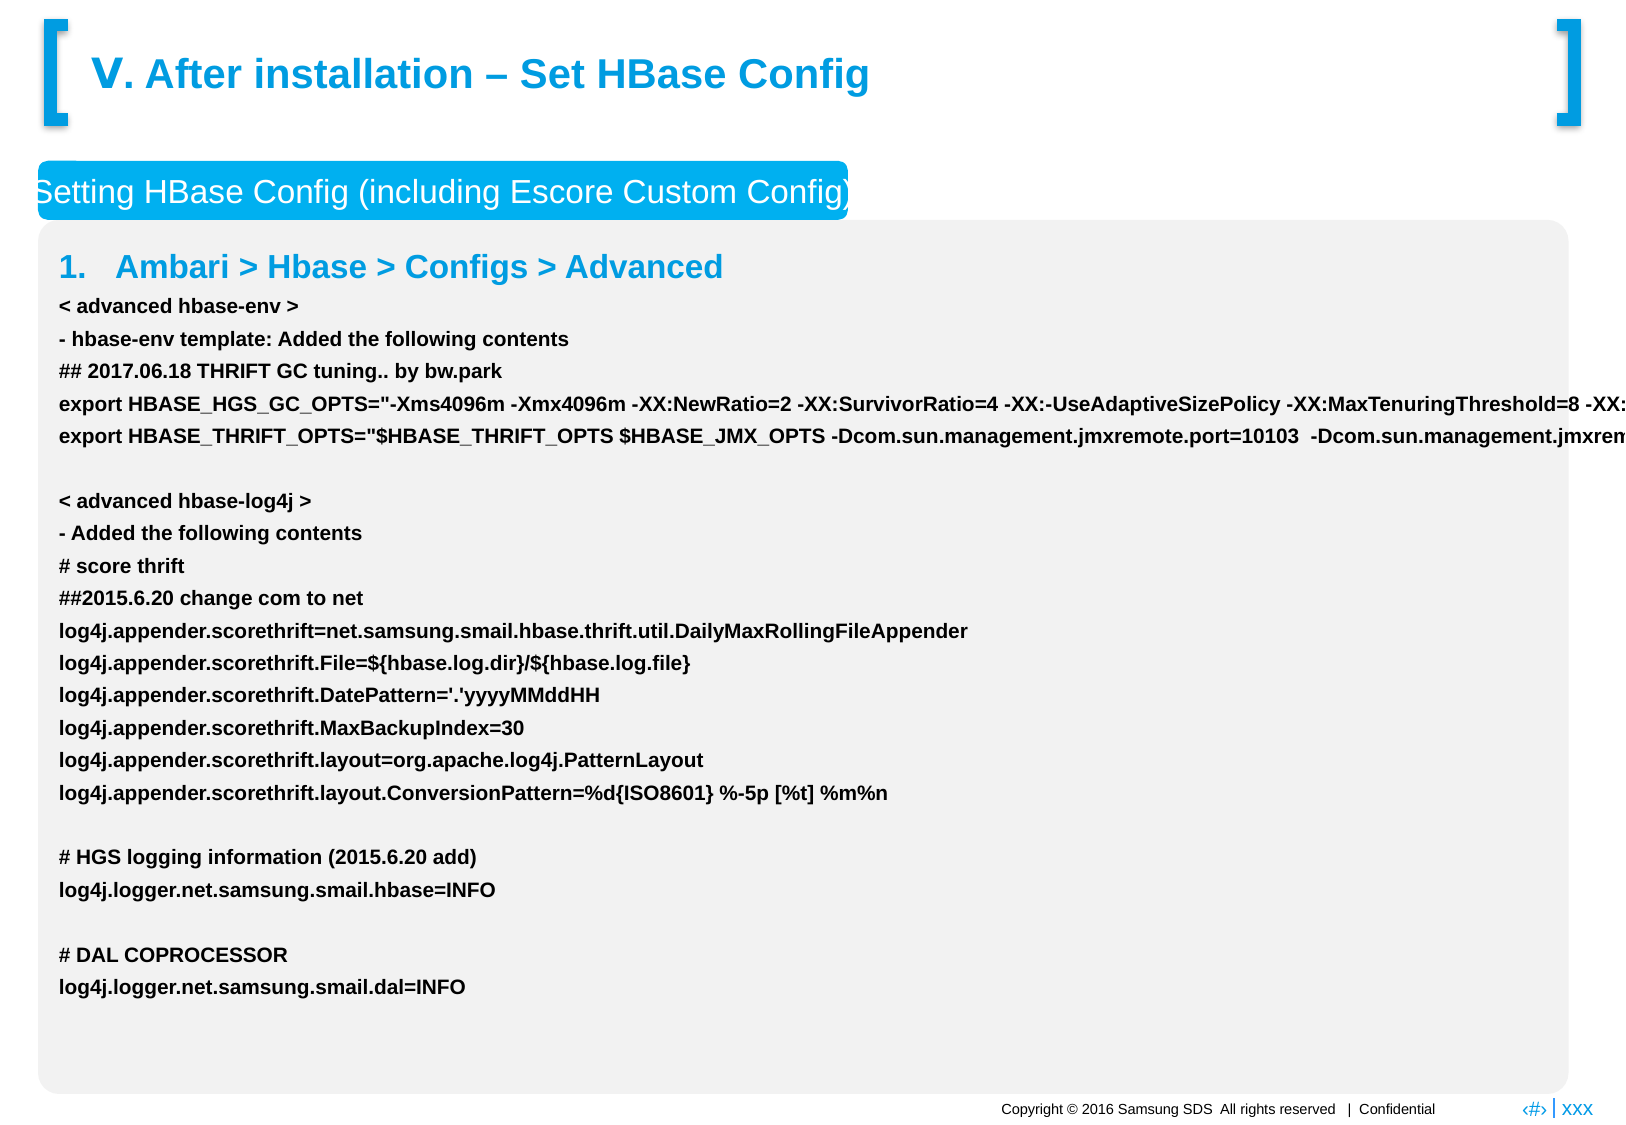

# Ⅴ. After installation – Set HBase Config
Setting HBase Config (including Escore Custom Config)
Ambari > Hbase > Configs > Advanced
< advanced hbase-env >
- hbase-env template: Added the following contents
## 2017.06.18 THRIFT GC tuning.. by bw.park
export HBASE_HGS_GC_OPTS="-Xms4096m -Xmx4096m -XX:NewRatio=2 -XX:SurvivorRatio=4 -XX:-UseAdaptiveSizePolicy -XX:MaxTenuringThreshold=8 -XX:+UseParNewGC -XX:+CMSParallelRemarkEnabled -XX:MetaSpaceSize=64m -XX:CMSInitiatingOccupancyFraction=25 -XX:+UseCMSInitiatingOccupancyOnly"
export HBASE_THRIFT_OPTS="$HBASE_THRIFT_OPTS $HBASE_JMX_OPTS -Dcom.sun.management.jmxremote.port=10103  -Dcom.sun.management.jmxremote.authenticate=false $HBASE_HGS_GC_OPTS  $HBASE_HEAPDUMP_OPTS"

< advanced hbase-log4j >
- Added the following contents
# score thrift
##2015.6.20 change com to net
log4j.appender.scorethrift=net.samsung.smail.hbase.thrift.util.DailyMaxRollingFileAppender
log4j.appender.scorethrift.File=${hbase.log.dir}/${hbase.log.file}
log4j.appender.scorethrift.DatePattern='.'yyyyMMddHH
log4j.appender.scorethrift.MaxBackupIndex=30
log4j.appender.scorethrift.layout=org.apache.log4j.PatternLayout
log4j.appender.scorethrift.layout.ConversionPattern=%d{ISO8601} %-5p [%t] %m%n

# HGS logging information (2015.6.20 add)
log4j.logger.net.samsung.smail.hbase=INFO

# DAL COPROCESSOR
log4j.logger.net.samsung.smail.dal=INFO